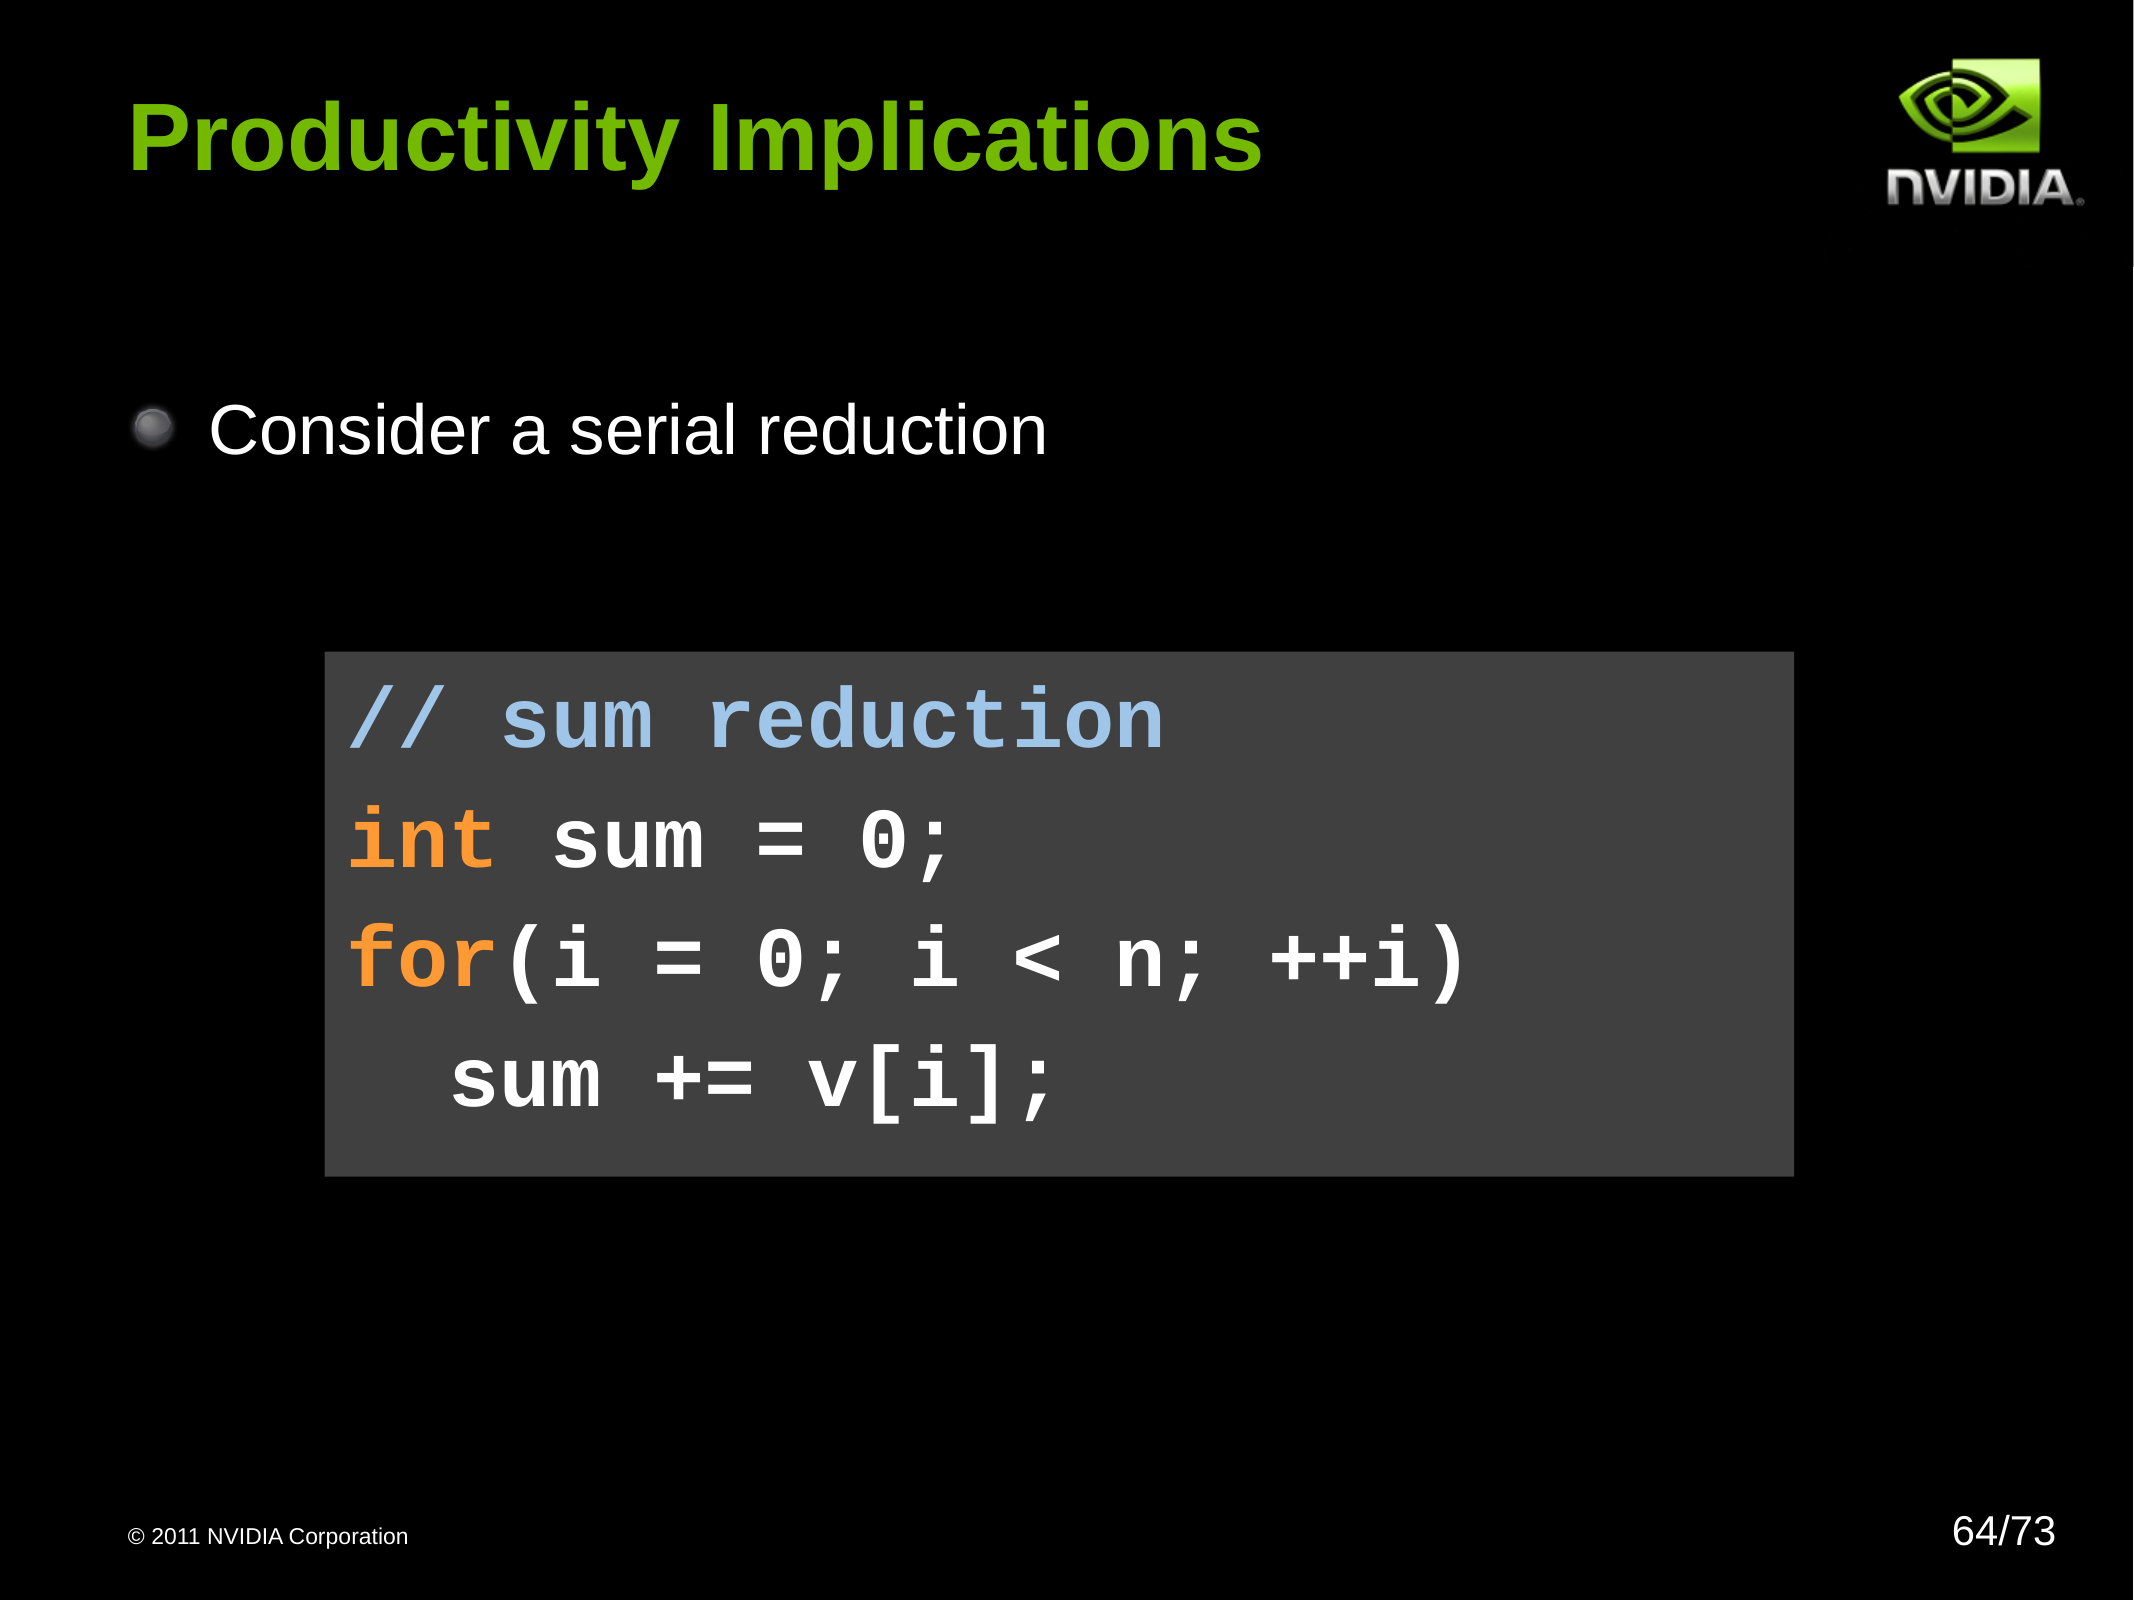

# Productivity Implications
Consider a serial reduction
// sum reduction
int sum = 0;
for(i = 0; i < n; ++i)
  sum += v[i];